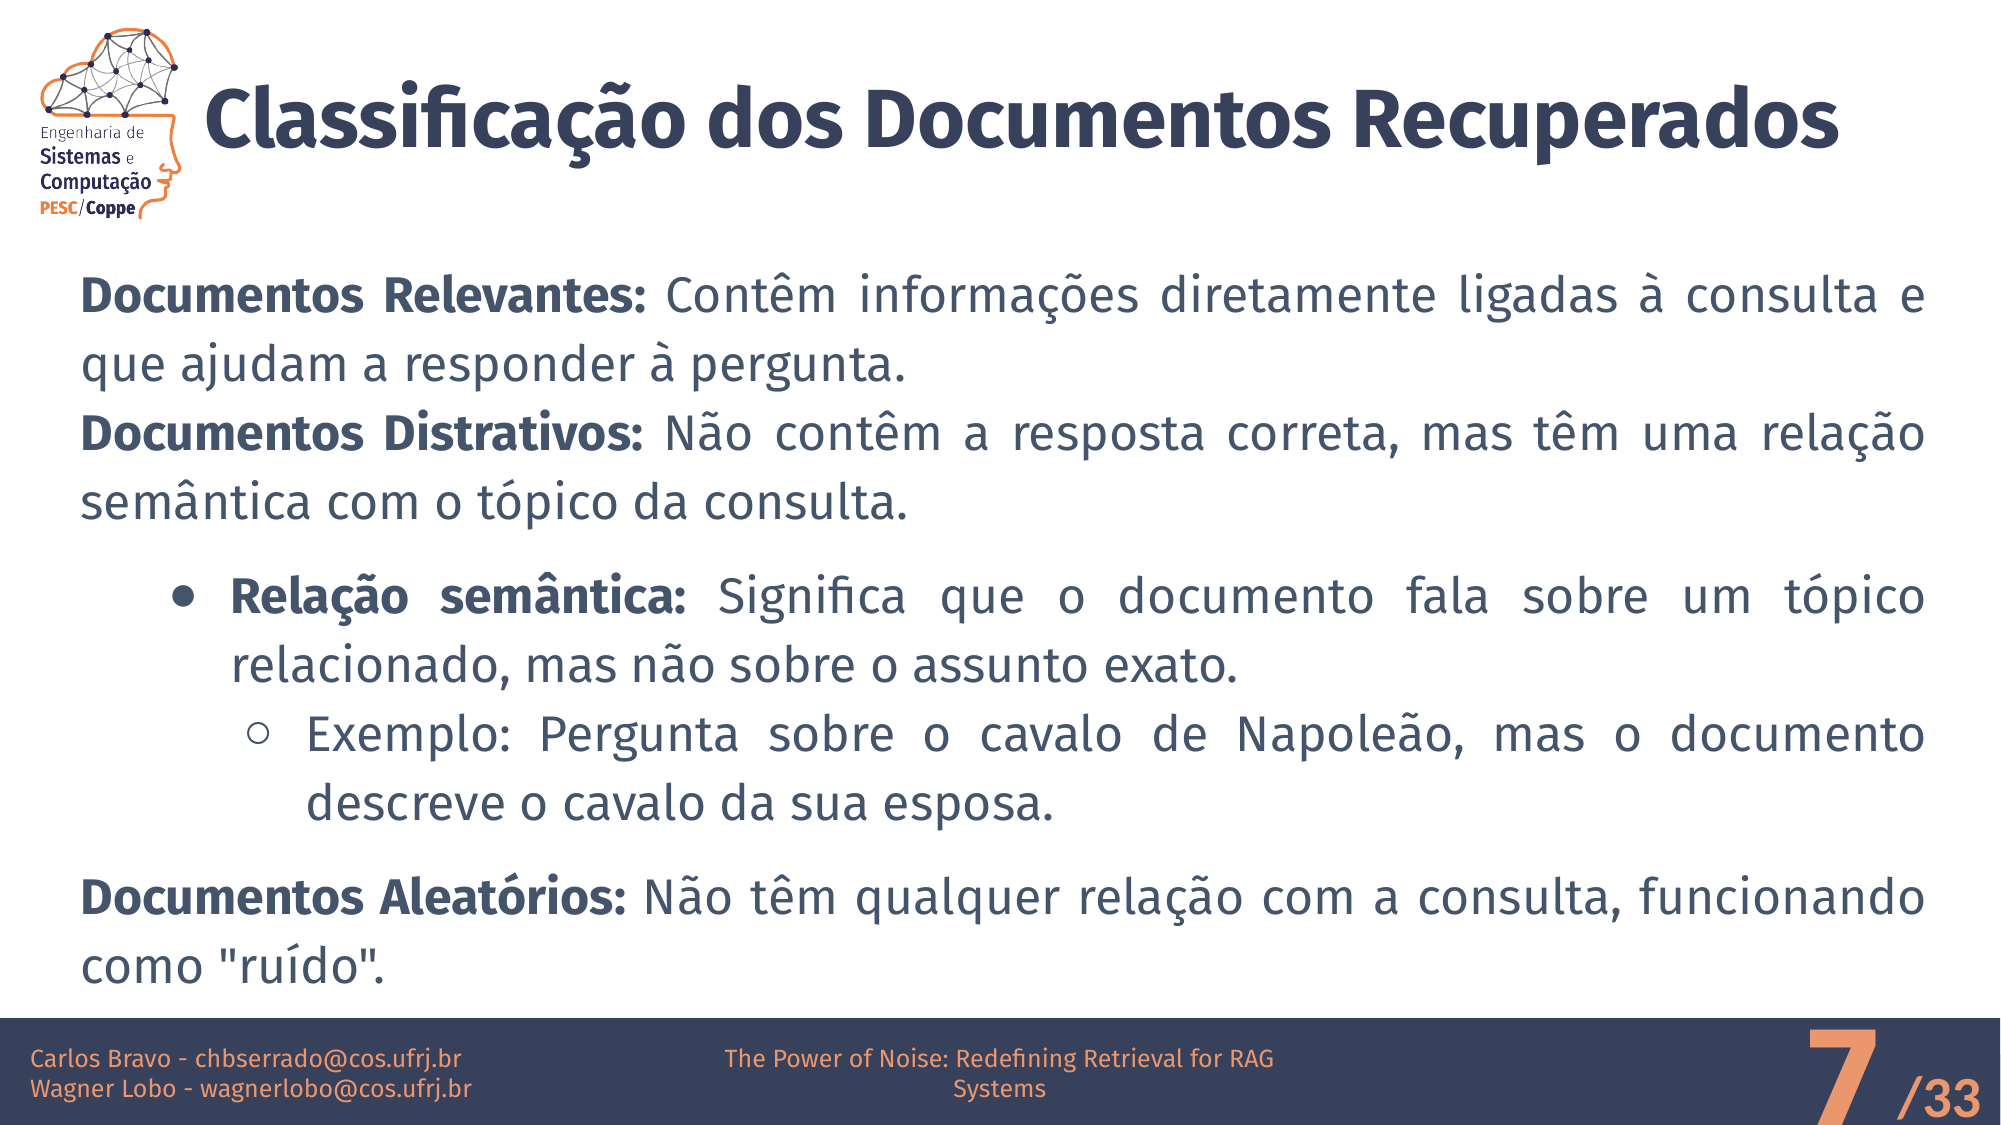

# Classificação dos Documentos Recuperados
Documentos Relevantes: Contêm informações diretamente ligadas à consulta e que ajudam a responder à pergunta.
Documentos Distrativos: Não contêm a resposta correta, mas têm uma relação semântica com o tópico da consulta.
Relação semântica: Significa que o documento fala sobre um tópico relacionado, mas não sobre o assunto exato.
Exemplo: Pergunta sobre o cavalo de Napoleão, mas o documento descreve o cavalo da sua esposa.
Documentos Aleatórios: Não têm qualquer relação com a consulta, funcionando como "ruído".

7